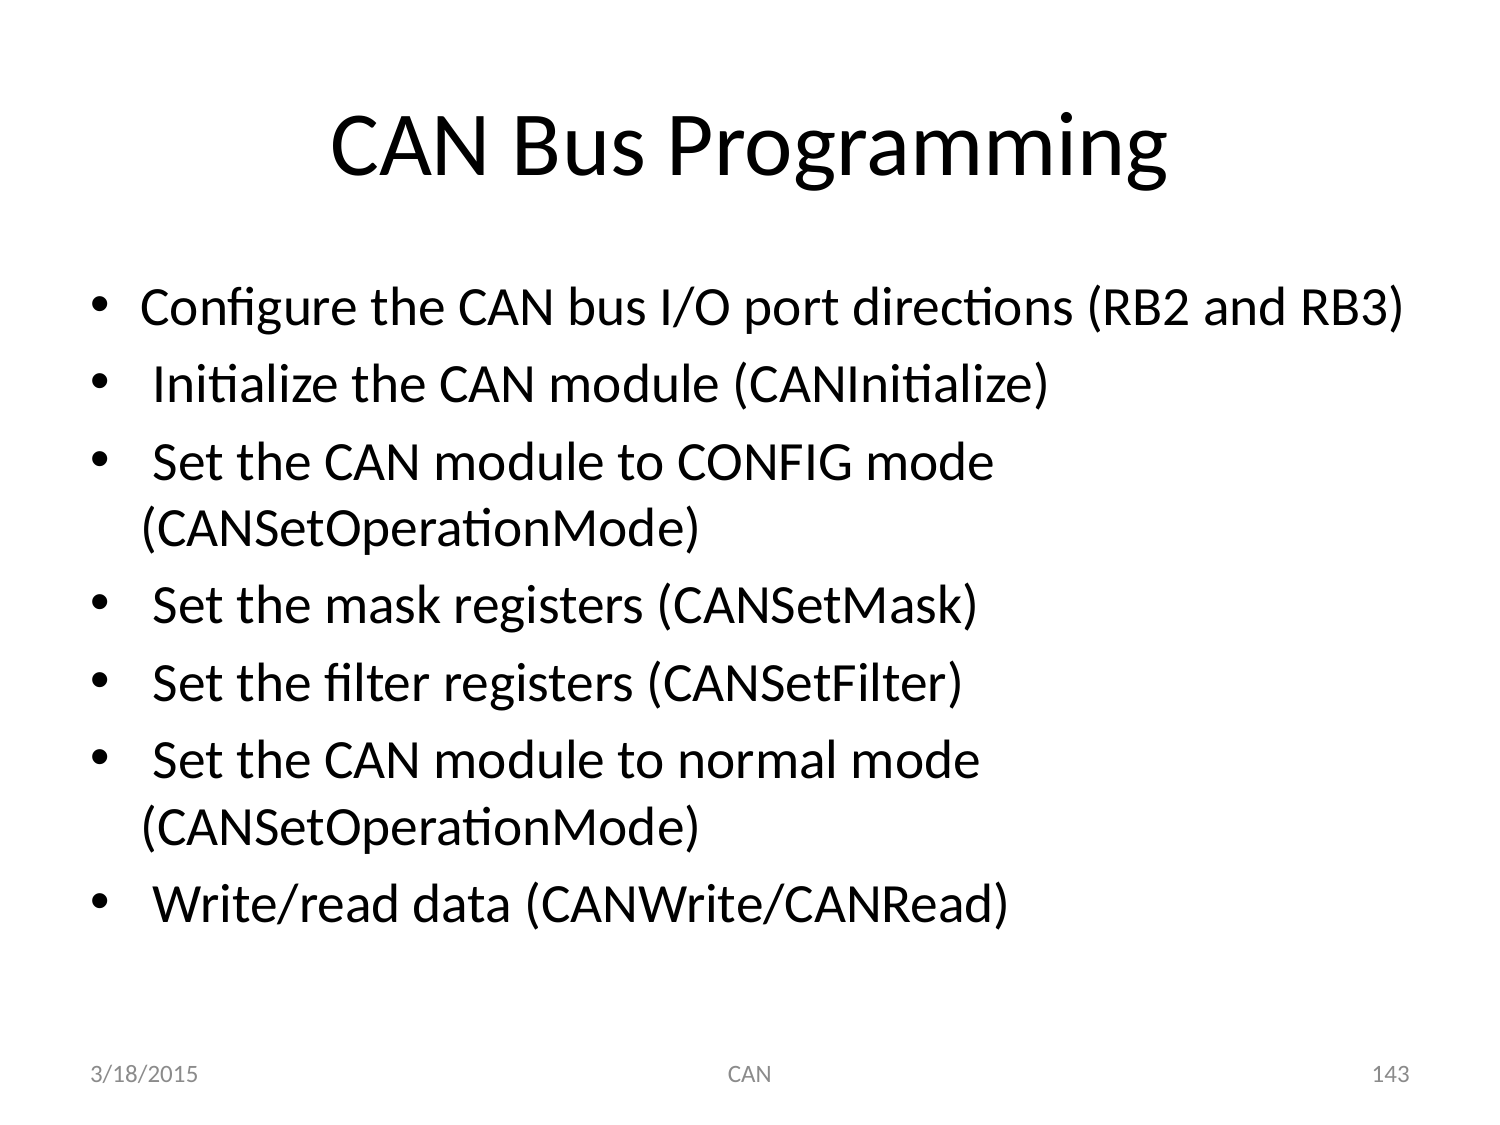

# CAN Bus Programming
Configure the CAN bus I/O port directions (RB2 and RB3)
 Initialize the CAN module (CANInitialize)
 Set the CAN module to CONFIG mode (CANSetOperationMode)
 Set the mask registers (CANSetMask)
 Set the filter registers (CANSetFilter)
 Set the CAN module to normal mode (CANSetOperationMode)
 Write/read data (CANWrite/CANRead)
3/18/2015
CAN
143